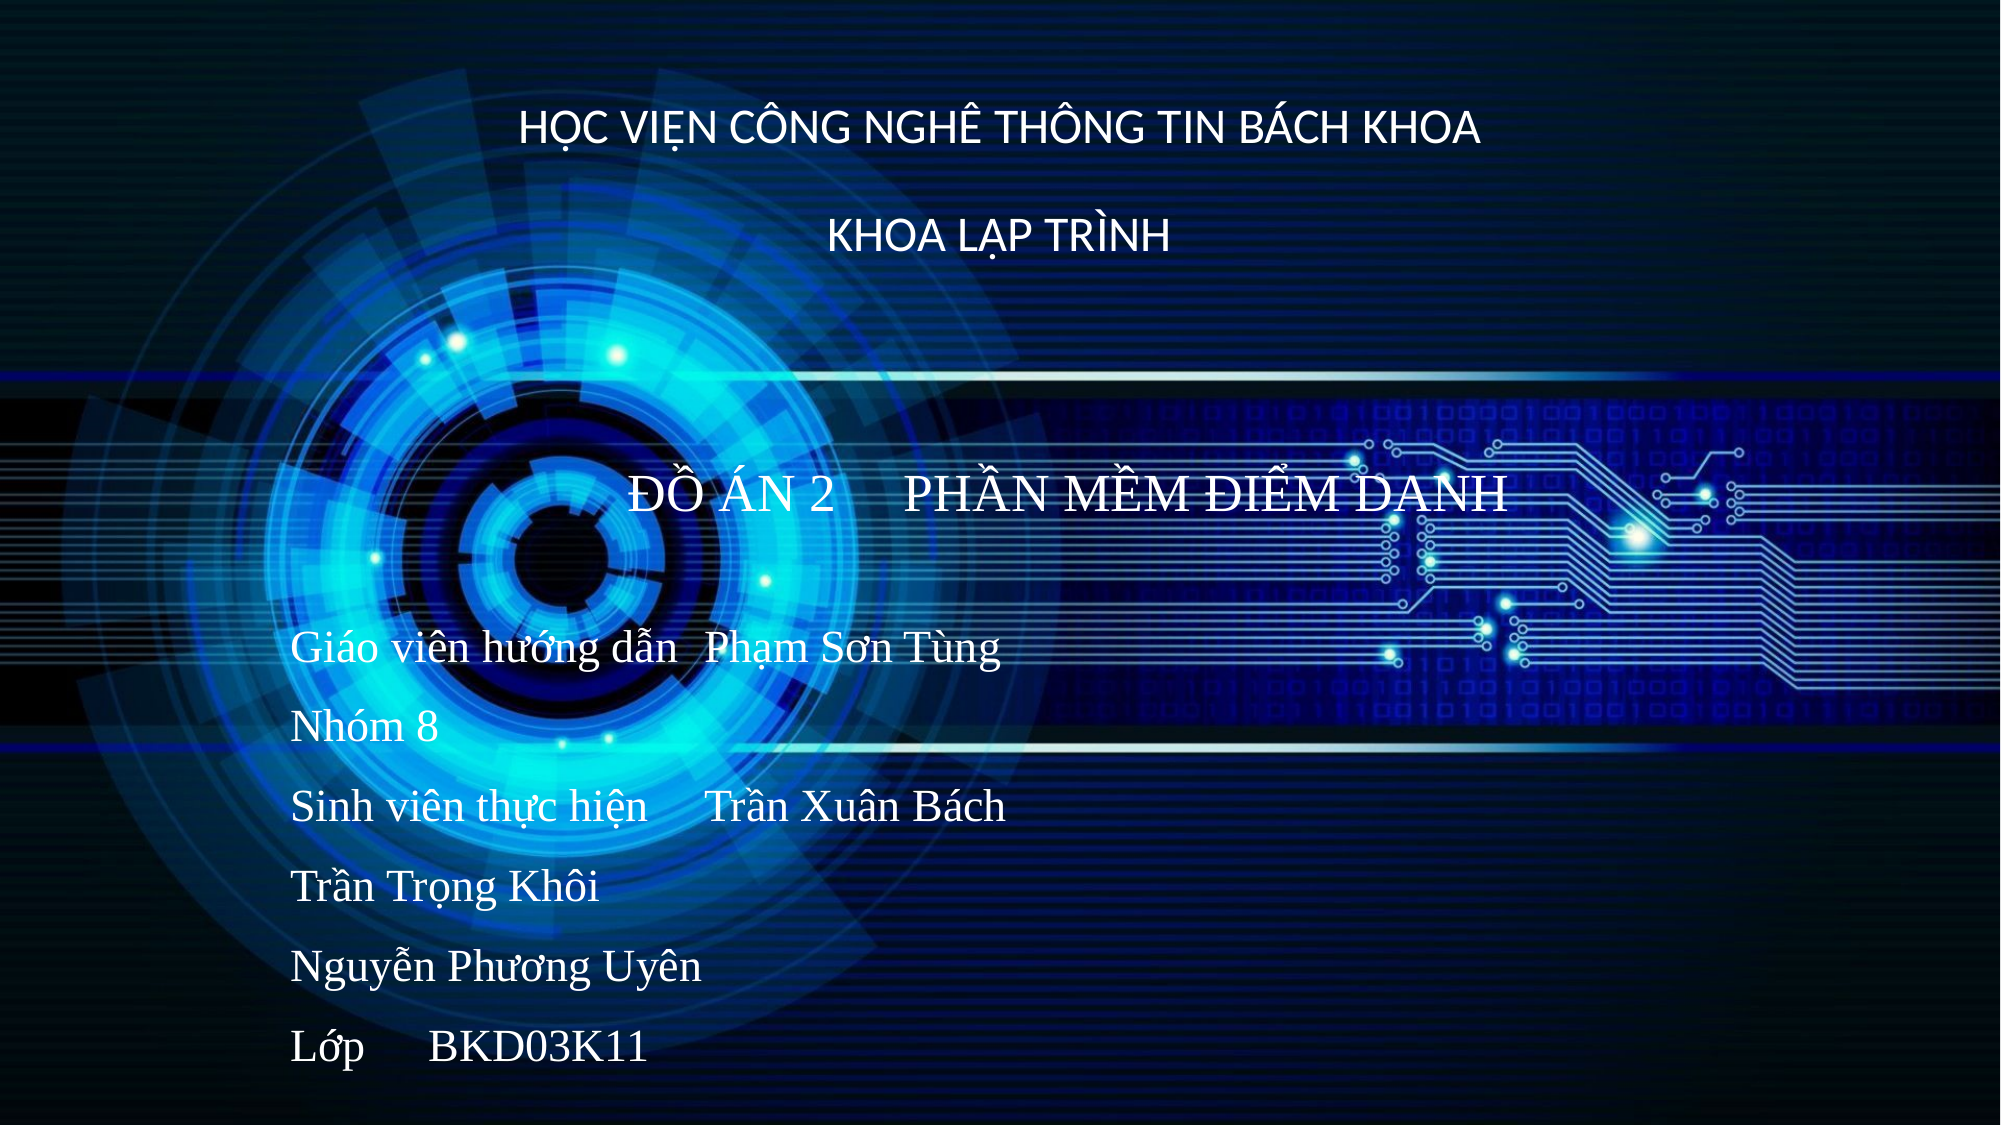

# HỌC VIỆN CÔNG NGHÊ THÔNG TIN BÁCH KHOA KHOA LẬP TRÌNH

	ĐỒ ÁN 2	PHẦN MỀM ĐIỂM DANH

			Giáo viên hướng dẫn		Phạm Sơn Tùng
			Nhóm 8
			Sinh viên thực hiện 		Trần Xuân Bách
							Trần Trọng Khôi
							Nguyễn Phương Uyên
			Lớp				BKD03K11